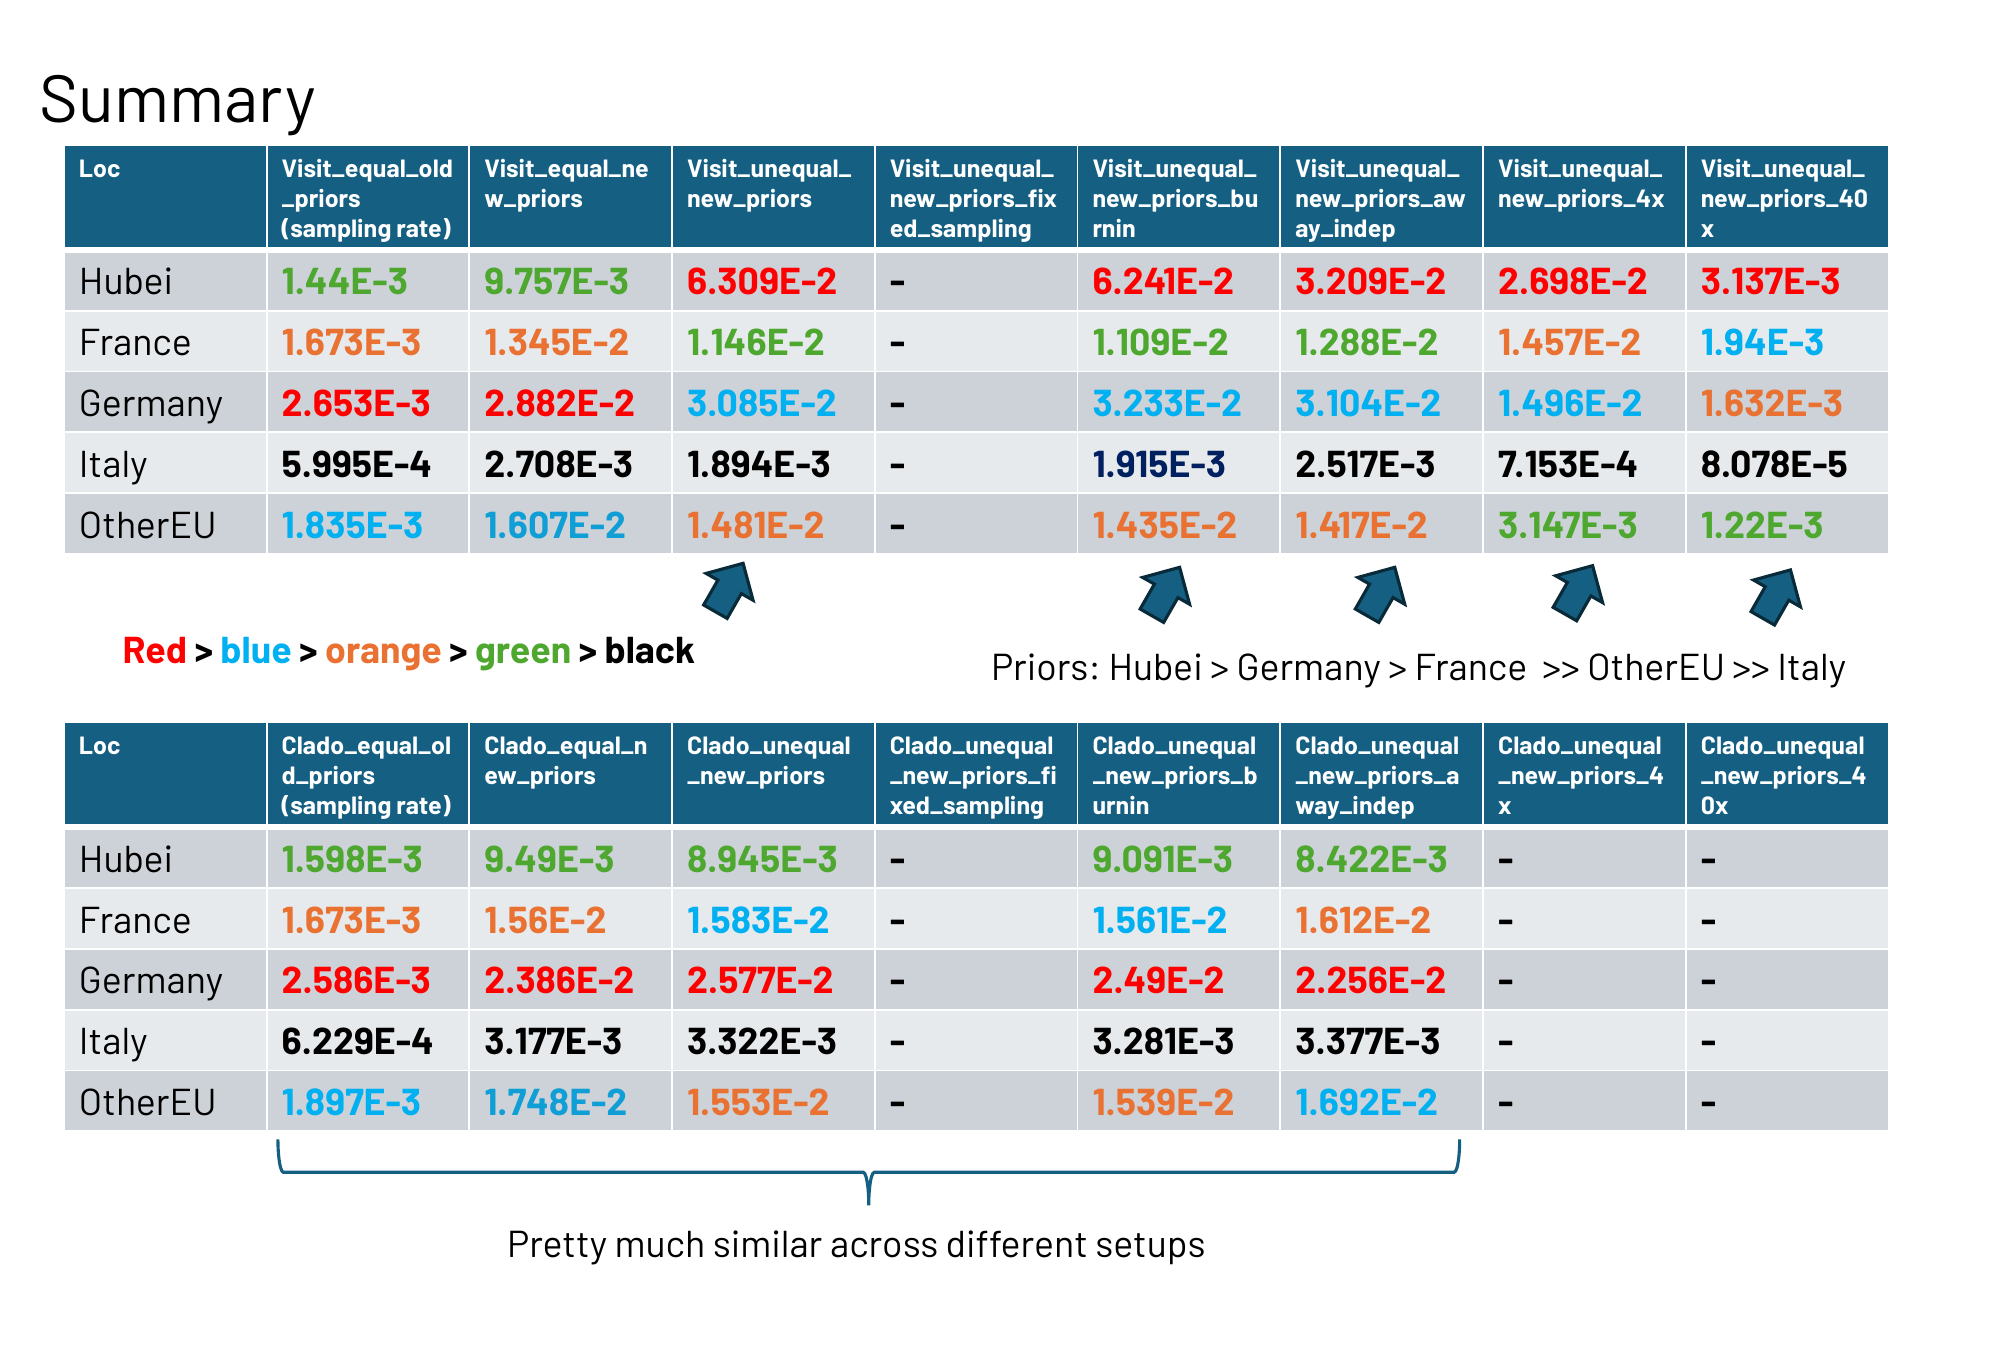

# Summary
| Loc | Visit\_equal\_old\_priors (sampling rate) | Visit\_equal\_new\_priors | Visit\_unequal\_new\_priors | Visit\_unequal\_new\_priors\_fixed\_sampling | Visit\_unequal\_new\_priors\_burnin | Visit\_unequal\_new\_priors\_away\_indep | Visit\_unequal\_new\_priors\_4x | Visit\_unequal\_new\_priors\_40x |
| --- | --- | --- | --- | --- | --- | --- | --- | --- |
| Hubei | 1.44E-3 | 9.757E-3 | 6.309E-2 | - | 6.241E-2 | 3.209E-2 | 2.698E-2 | 3.137E-3 |
| France | 1.673E-3 | 1.345E-2 | 1.146E-2 | - | 1.109E-2 | 1.288E-2 | 1.457E-2 | 1.94E-3 |
| Germany | 2.653E-3 | 2.882E-2 | 3.085E-2 | - | 3.233E-2 | 3.104E-2 | 1.496E-2 | 1.632E-3 |
| Italy | 5.995E-4 | 2.708E-3 | 1.894E-3 | - | 1.915E-3 | 2.517E-3 | 7.153E-4 | 8.078E-5 |
| OtherEU | 1.835E-3 | 1.607E-2 | 1.481E-2 | - | 1.435E-2 | 1.417E-2 | 3.147E-3 | 1.22E-3 |

Red > blue > orange > green > black
Priors: Hubei > Germany > France  >> OtherEU >> Italy
| Loc | Clado\_equal\_old\_priors (sampling rate) | Clado\_equal\_new\_priors | Clado\_unequal\_new\_priors | Clado\_unequal\_new\_priors\_fixed\_sampling | Clado\_unequal\_new\_priors\_burnin | Clado\_unequal\_new\_priors\_away\_indep | Clado\_unequal\_new\_priors\_4x | Clado\_unequal\_new\_priors\_40x |
| --- | --- | --- | --- | --- | --- | --- | --- | --- |
| Hubei | 1.598E-3 | 9.49E-3 | 8.945E-3 | - | 9.091E-3 | 8.422E-3 | - | - |
| France | 1.673E-3 | 1.56E-2 | 1.583E-2 | - | 1.561E-2 | 1.612E-2 | - | - |
| Germany | 2.586E-3 | 2.386E-2 | 2.577E-2 | - | 2.49E-2 | 2.256E-2 | - | - |
| Italy | 6.229E-4 | 3.177E-3 | 3.322E-3 | - | 3.281E-3 | 3.377E-3 | - | - |
| OtherEU | 1.897E-3 | 1.748E-2 | 1.553E-2 | - | 1.539E-2 | 1.692E-2 | - | - |
Pretty much similar across different setups